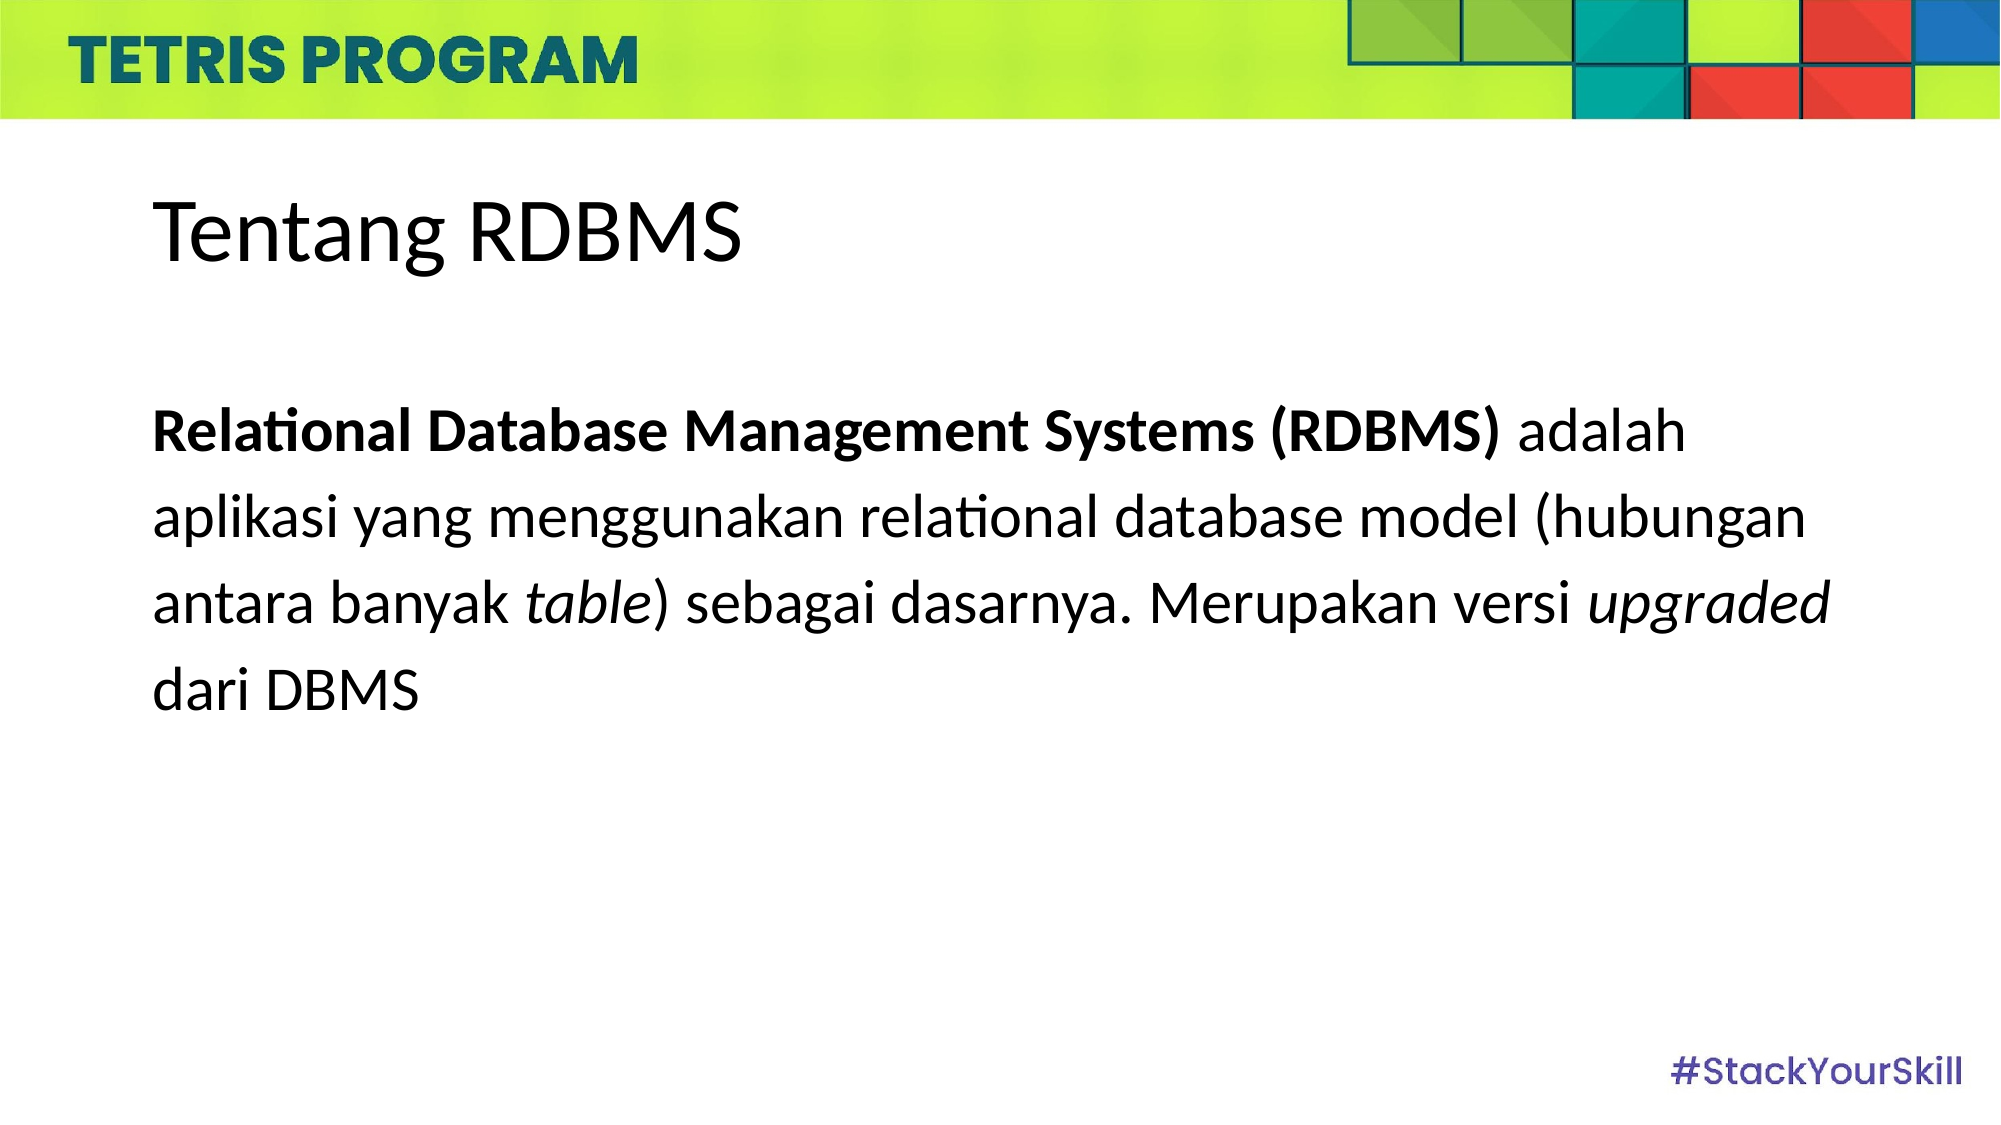

# Tentang RDBMS
Relational Database Management Systems (RDBMS) adalah aplikasi yang menggunakan relational database model (hubungan antara banyak table) sebagai dasarnya. Merupakan versi upgraded dari DBMS